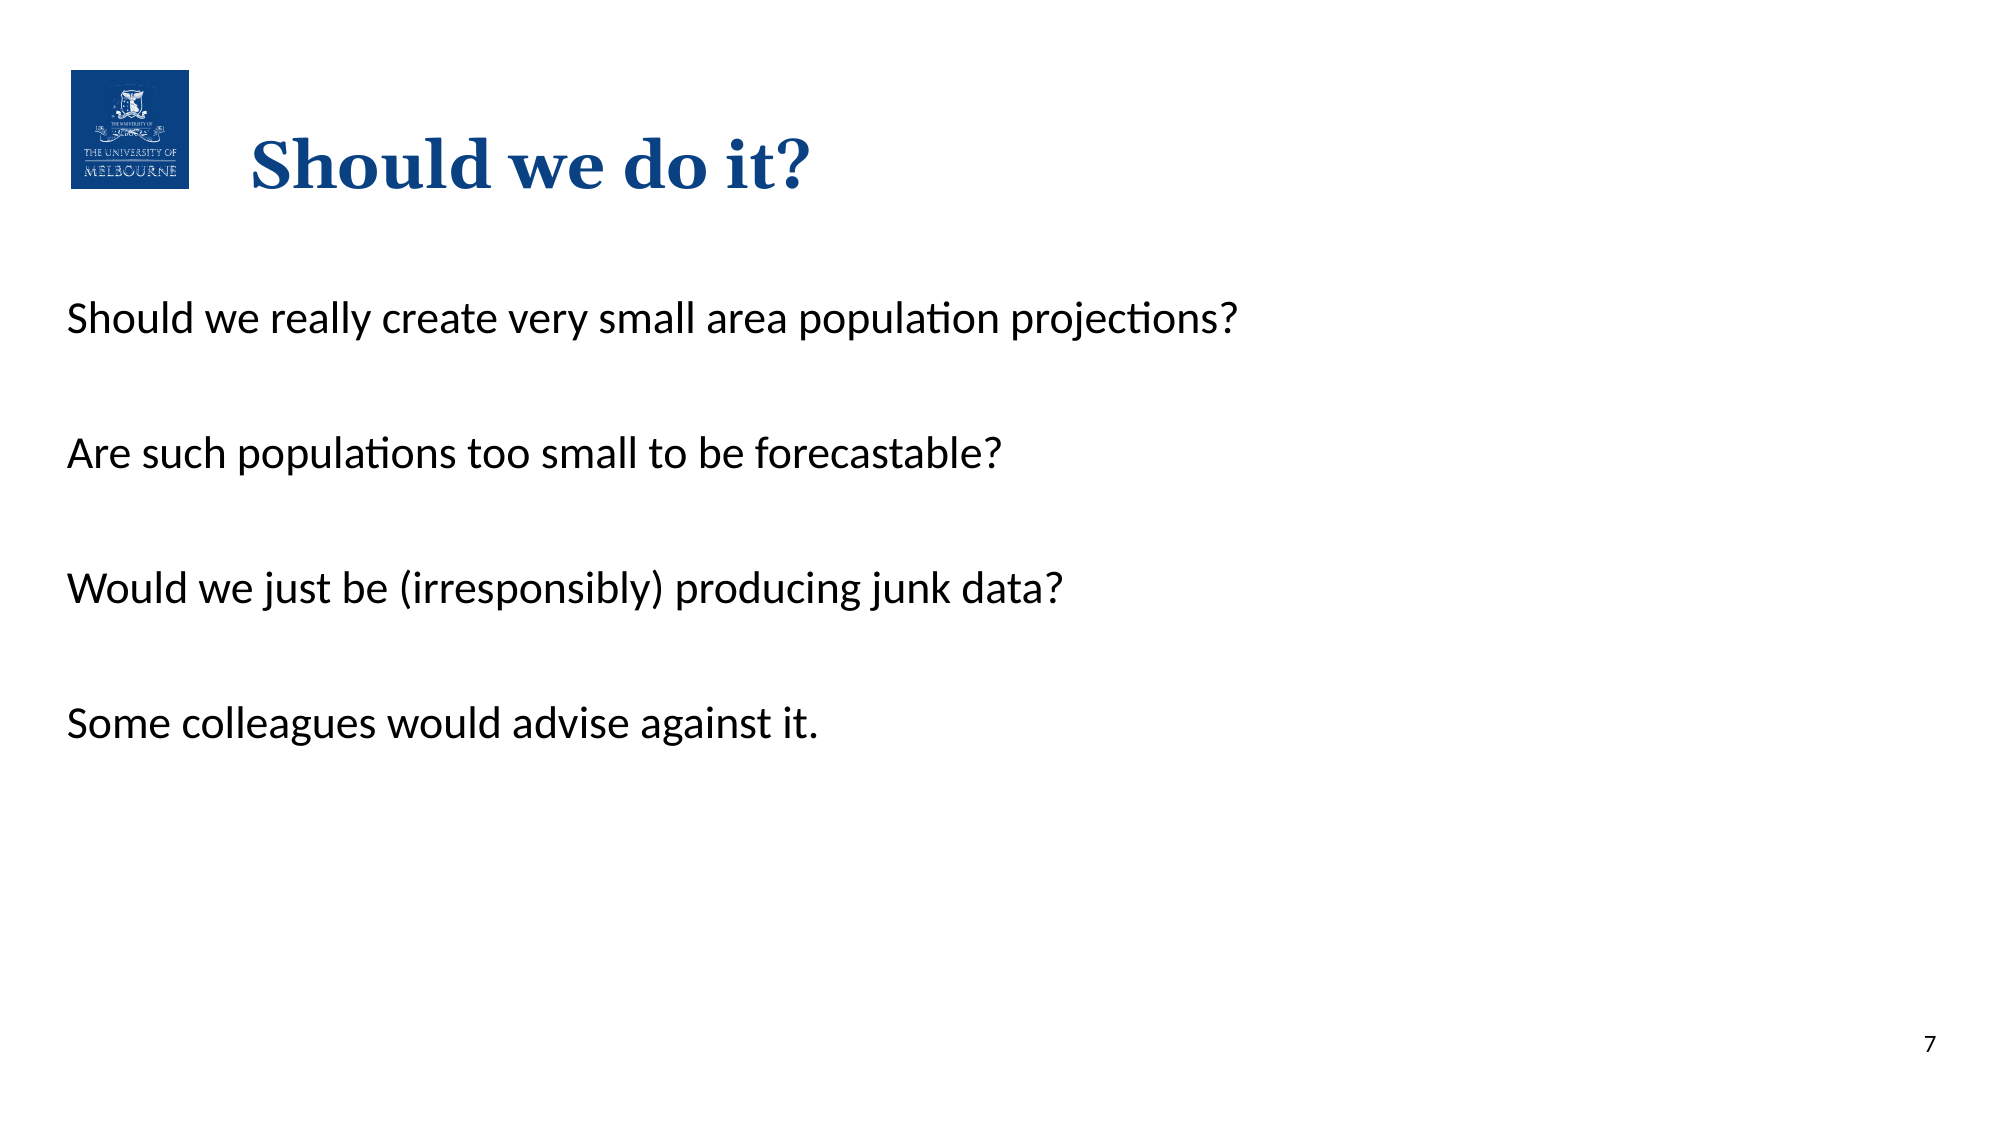

# Should we do it?
Should we really create very small area population projections?

Are such populations too small to be forecastable?

Would we just be (irresponsibly) producing junk data?

Some colleagues would advise against it.

7